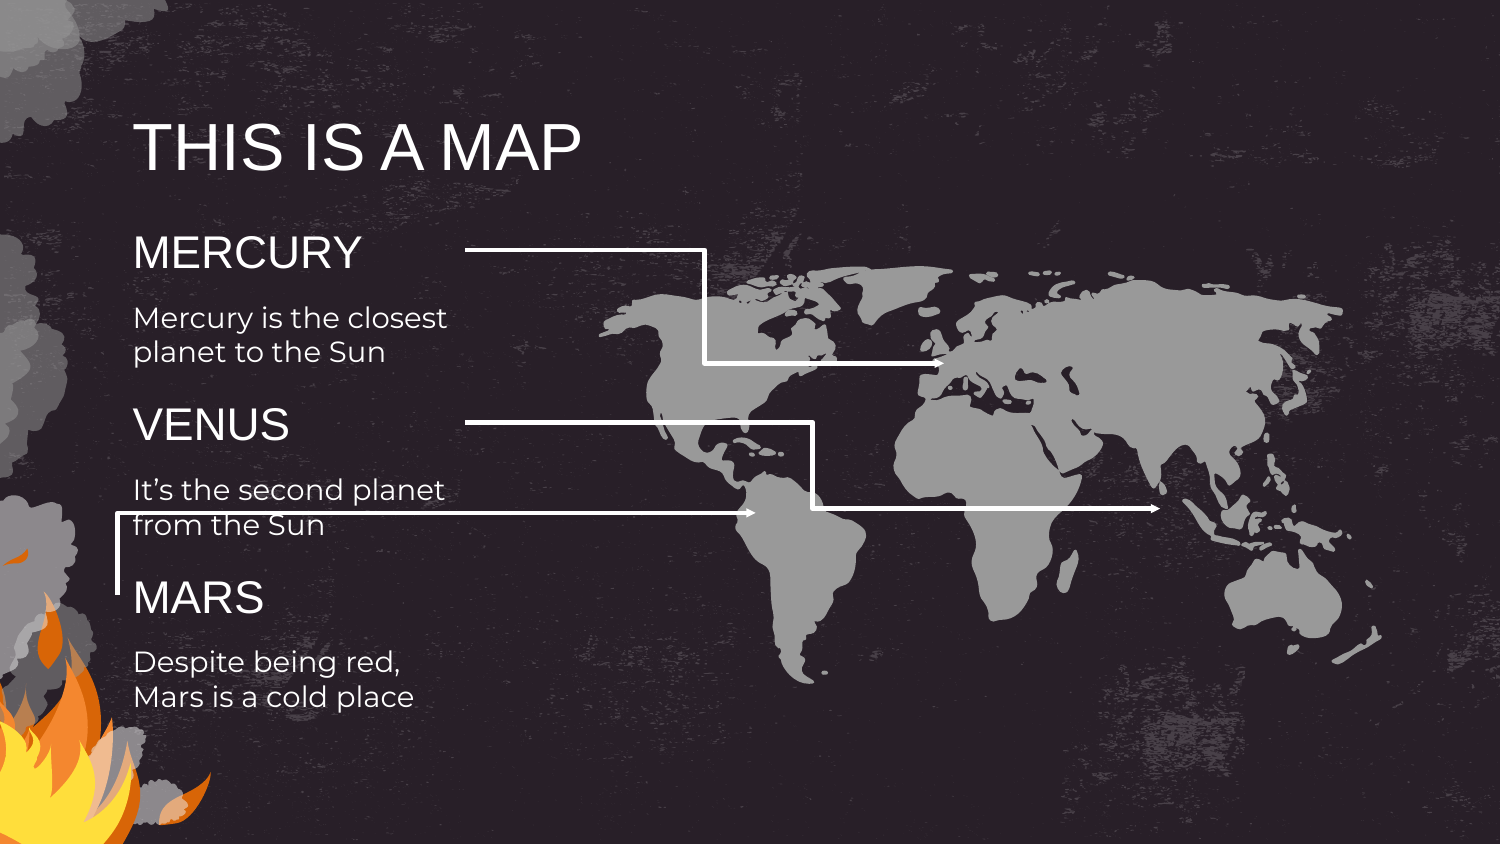

# THIS IS A MAP
MERCURY

Mercury is the closest planet to the Sun
VENUS
It’s the second planet from the Sun
MARS
Despite being red, Mars is a cold place